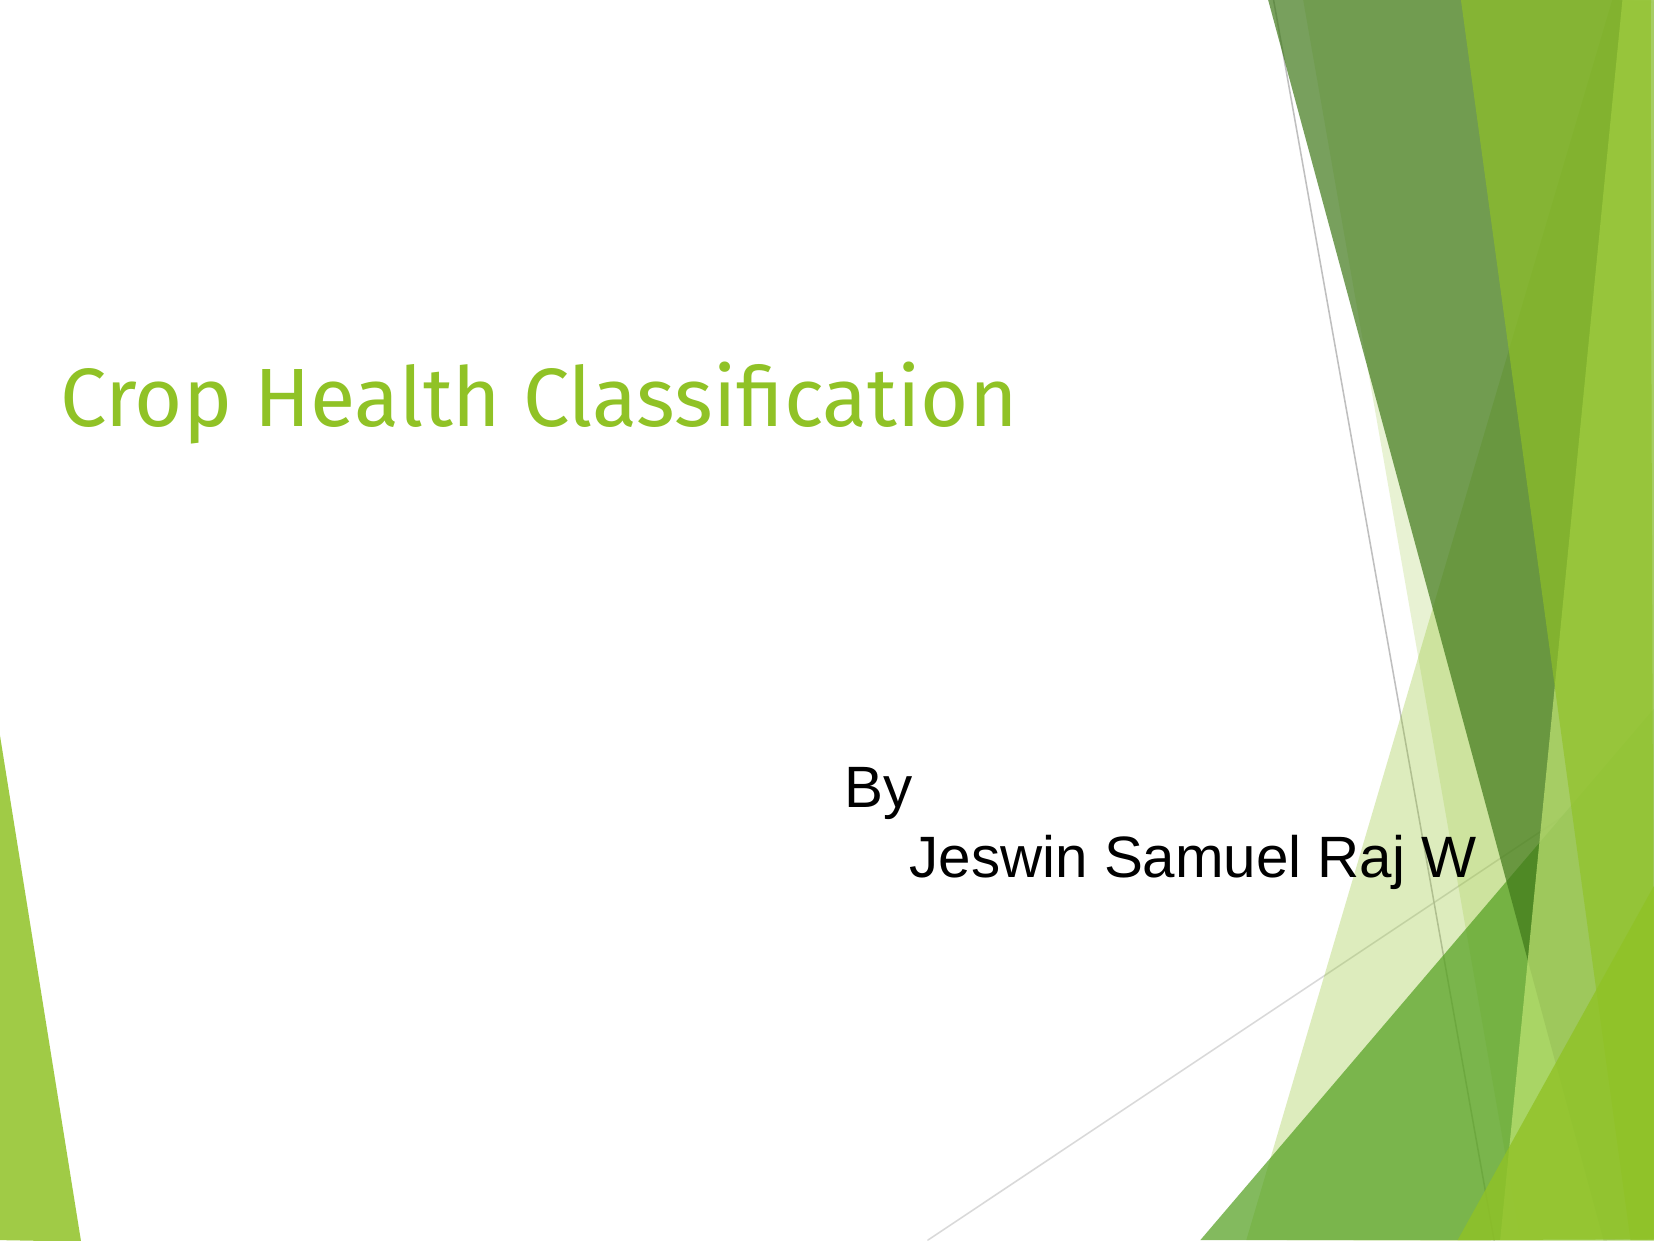

Crop Health Classification
By
    Jeswin Samuel Raj W